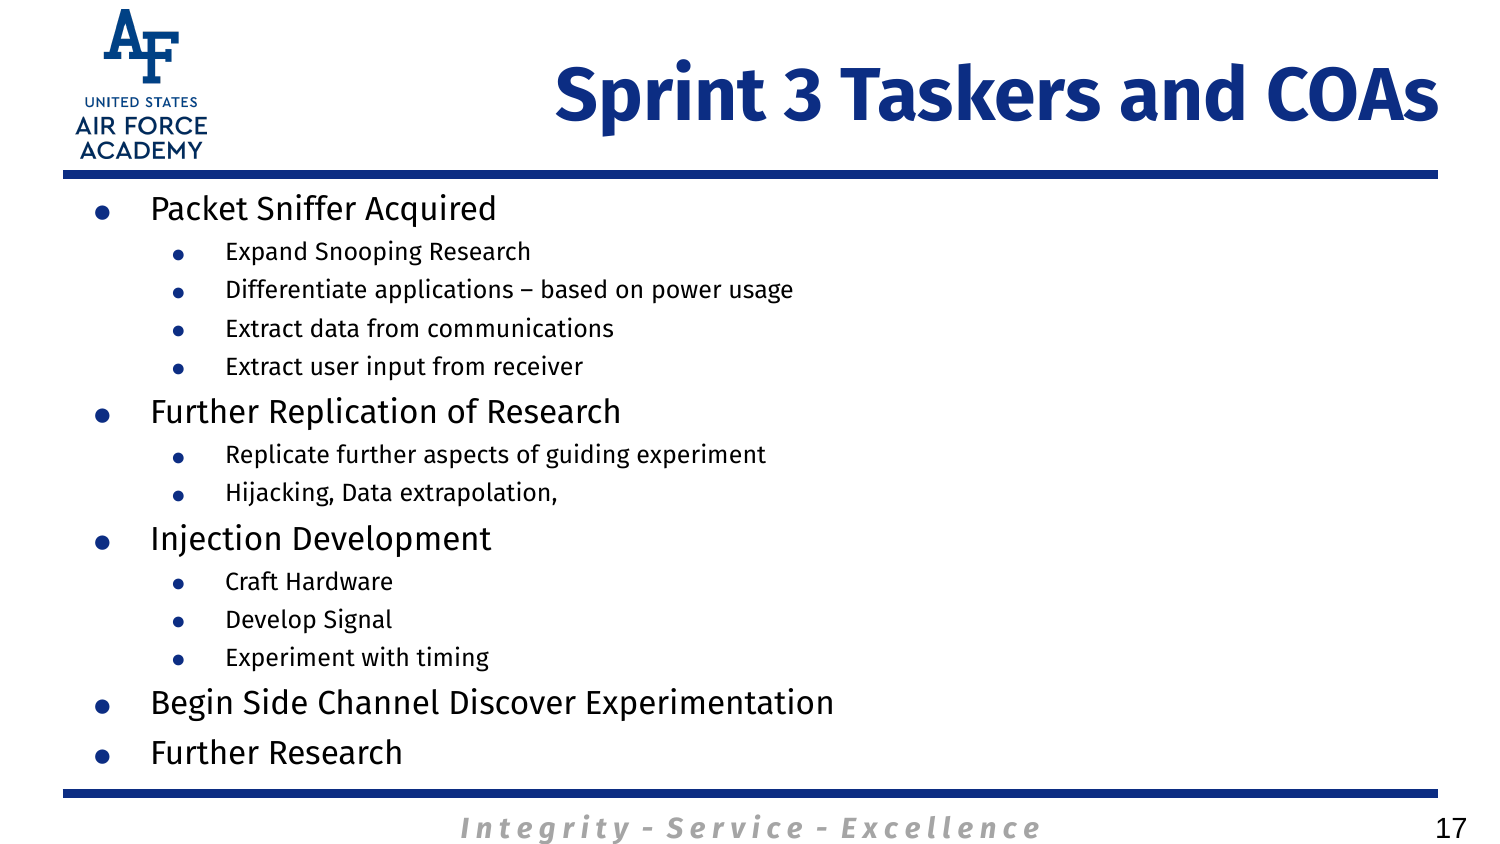

# Sprint 3 Taskers and COAs
Packet Sniffer Acquired
Expand Snooping Research
Differentiate applications – based on power usage
Extract data from communications
Extract user input from receiver
Further Replication of Research
Replicate further aspects of guiding experiment
Hijacking, Data extrapolation,
Injection Development
Craft Hardware
Develop Signal
Experiment with timing
Begin Side Channel Discover Experimentation
Further Research

17